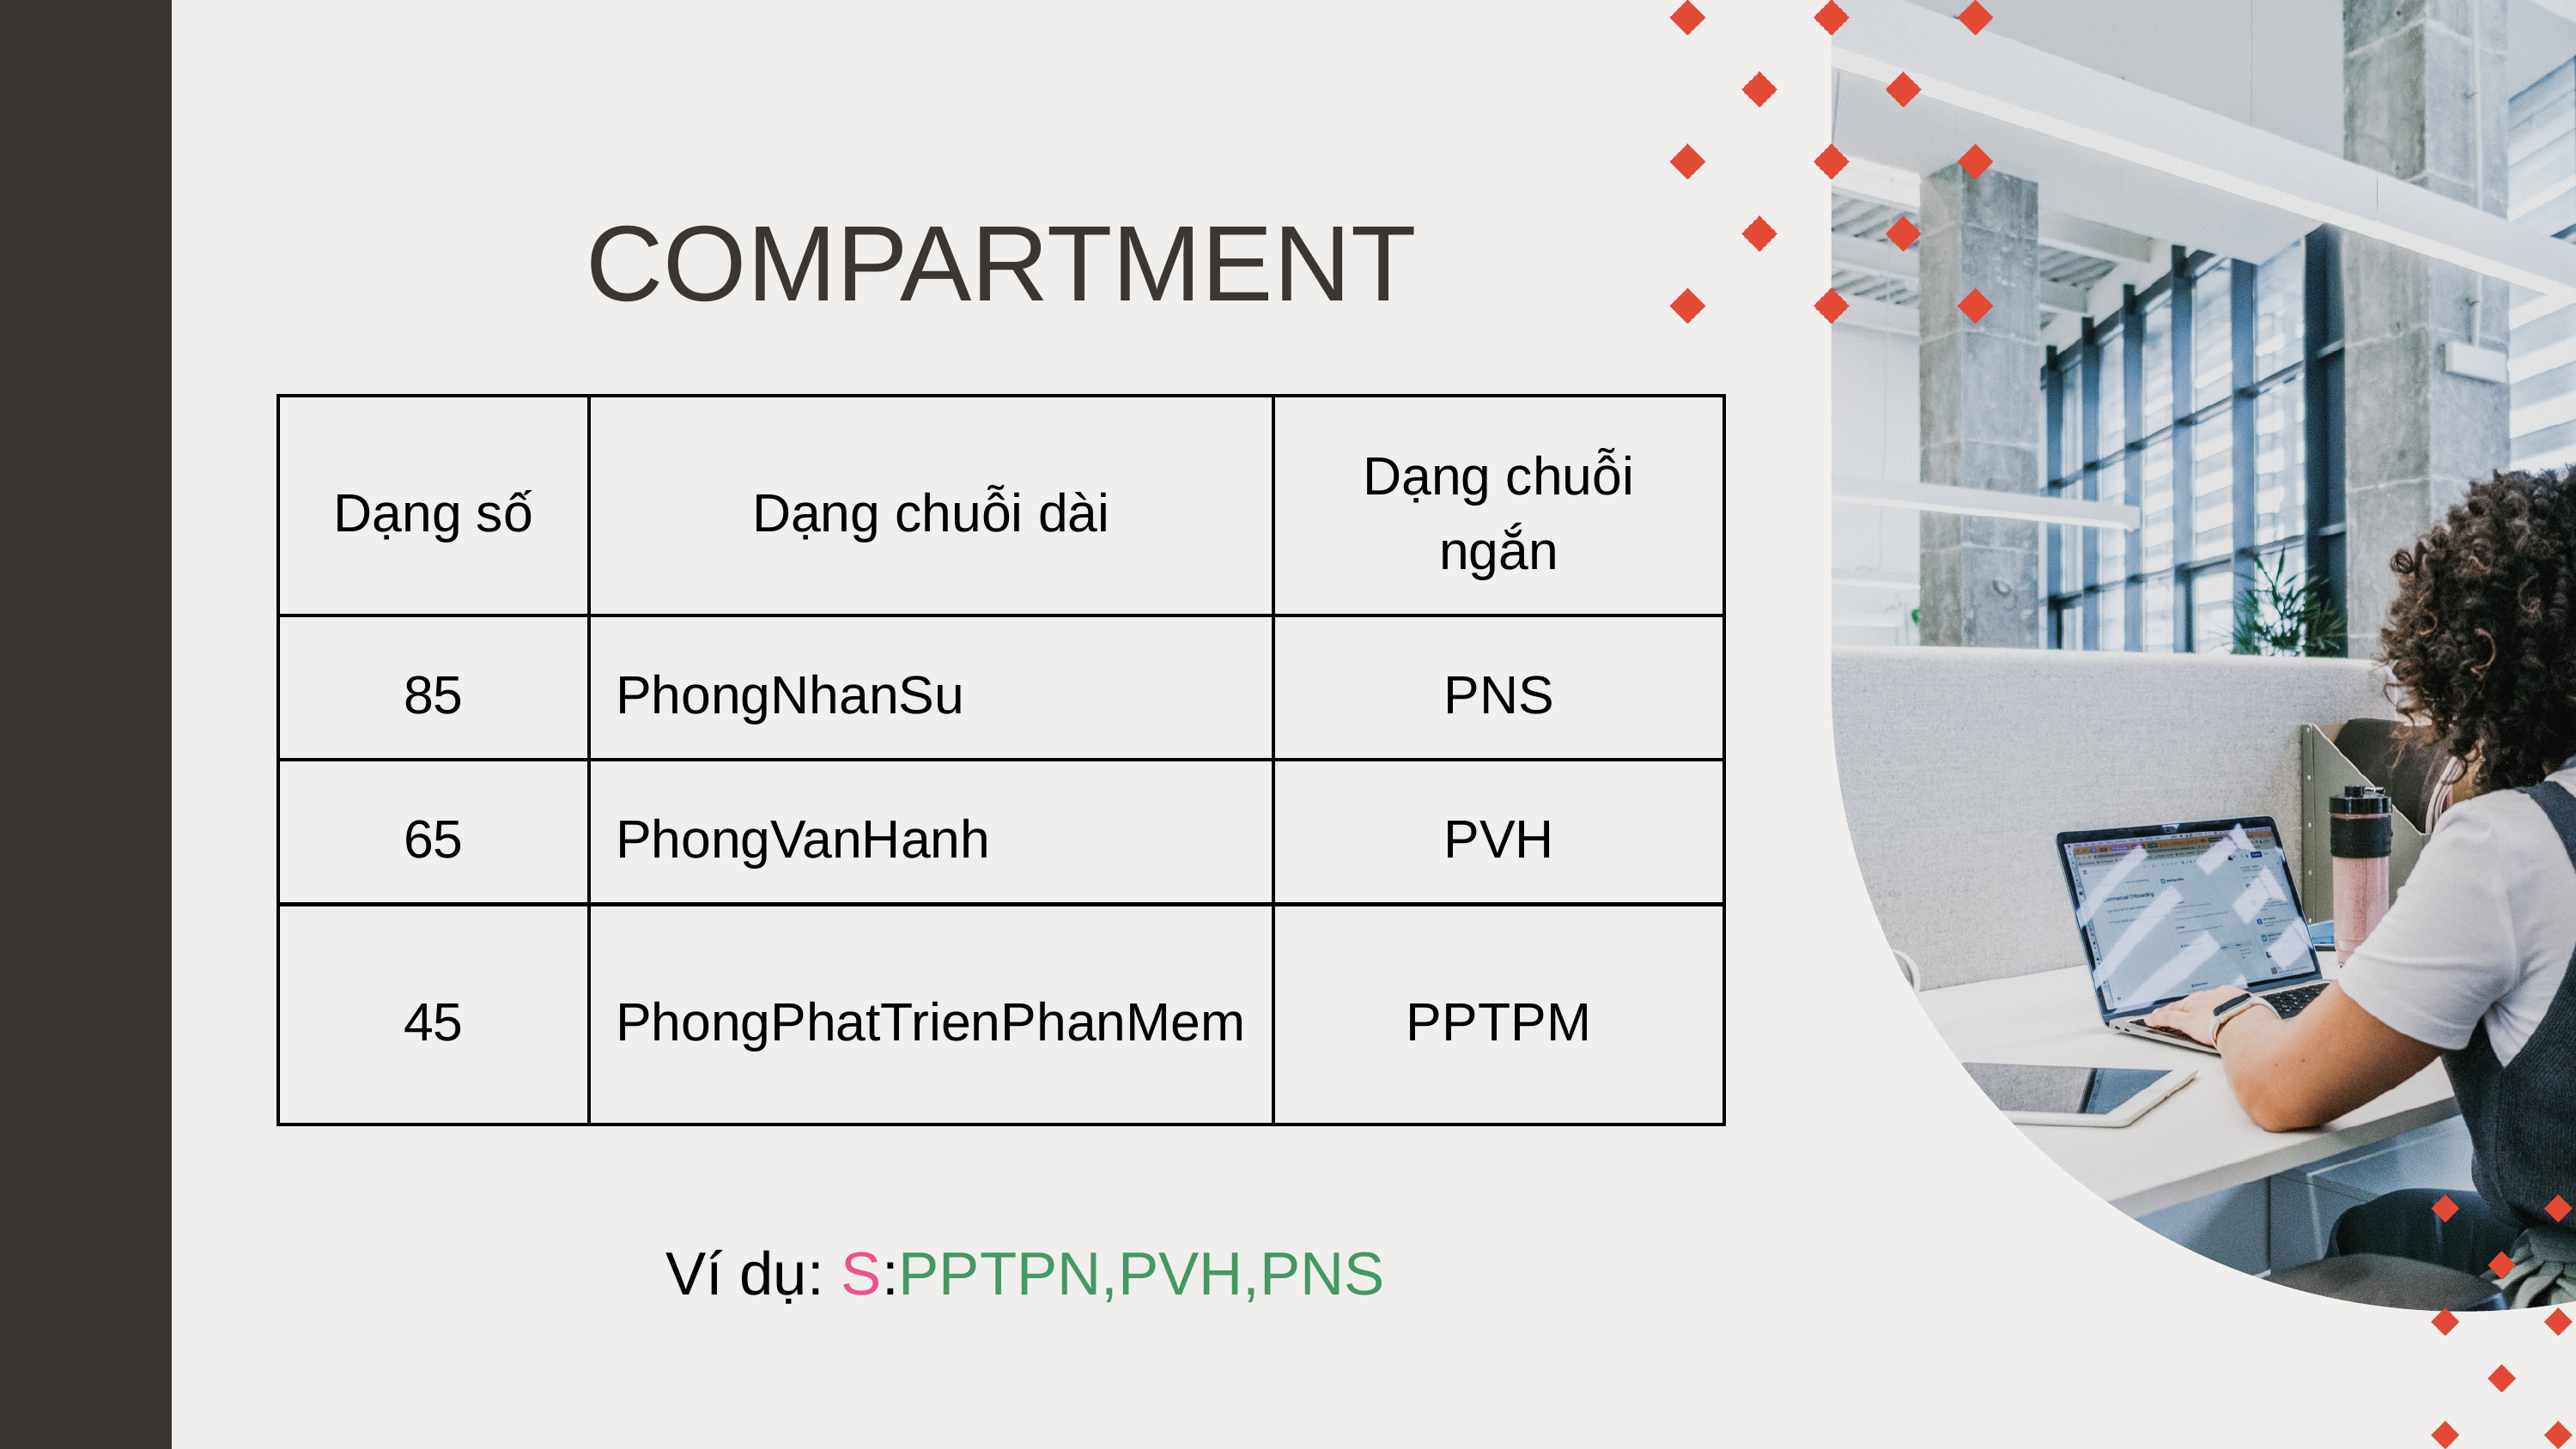

COMPARTMENT
| Dạng số | Dạng chuỗi dài | Dạng chuỗi ngắn |
| --- | --- | --- |
| 85 | PhongNhanSu | PNS |
| 65 | PhongVanHanh | PVH |
| 45 | PhongPhatTrienPhanMem | PPTPM |

Ví dụ: S:PPTPN,PVH,PNS